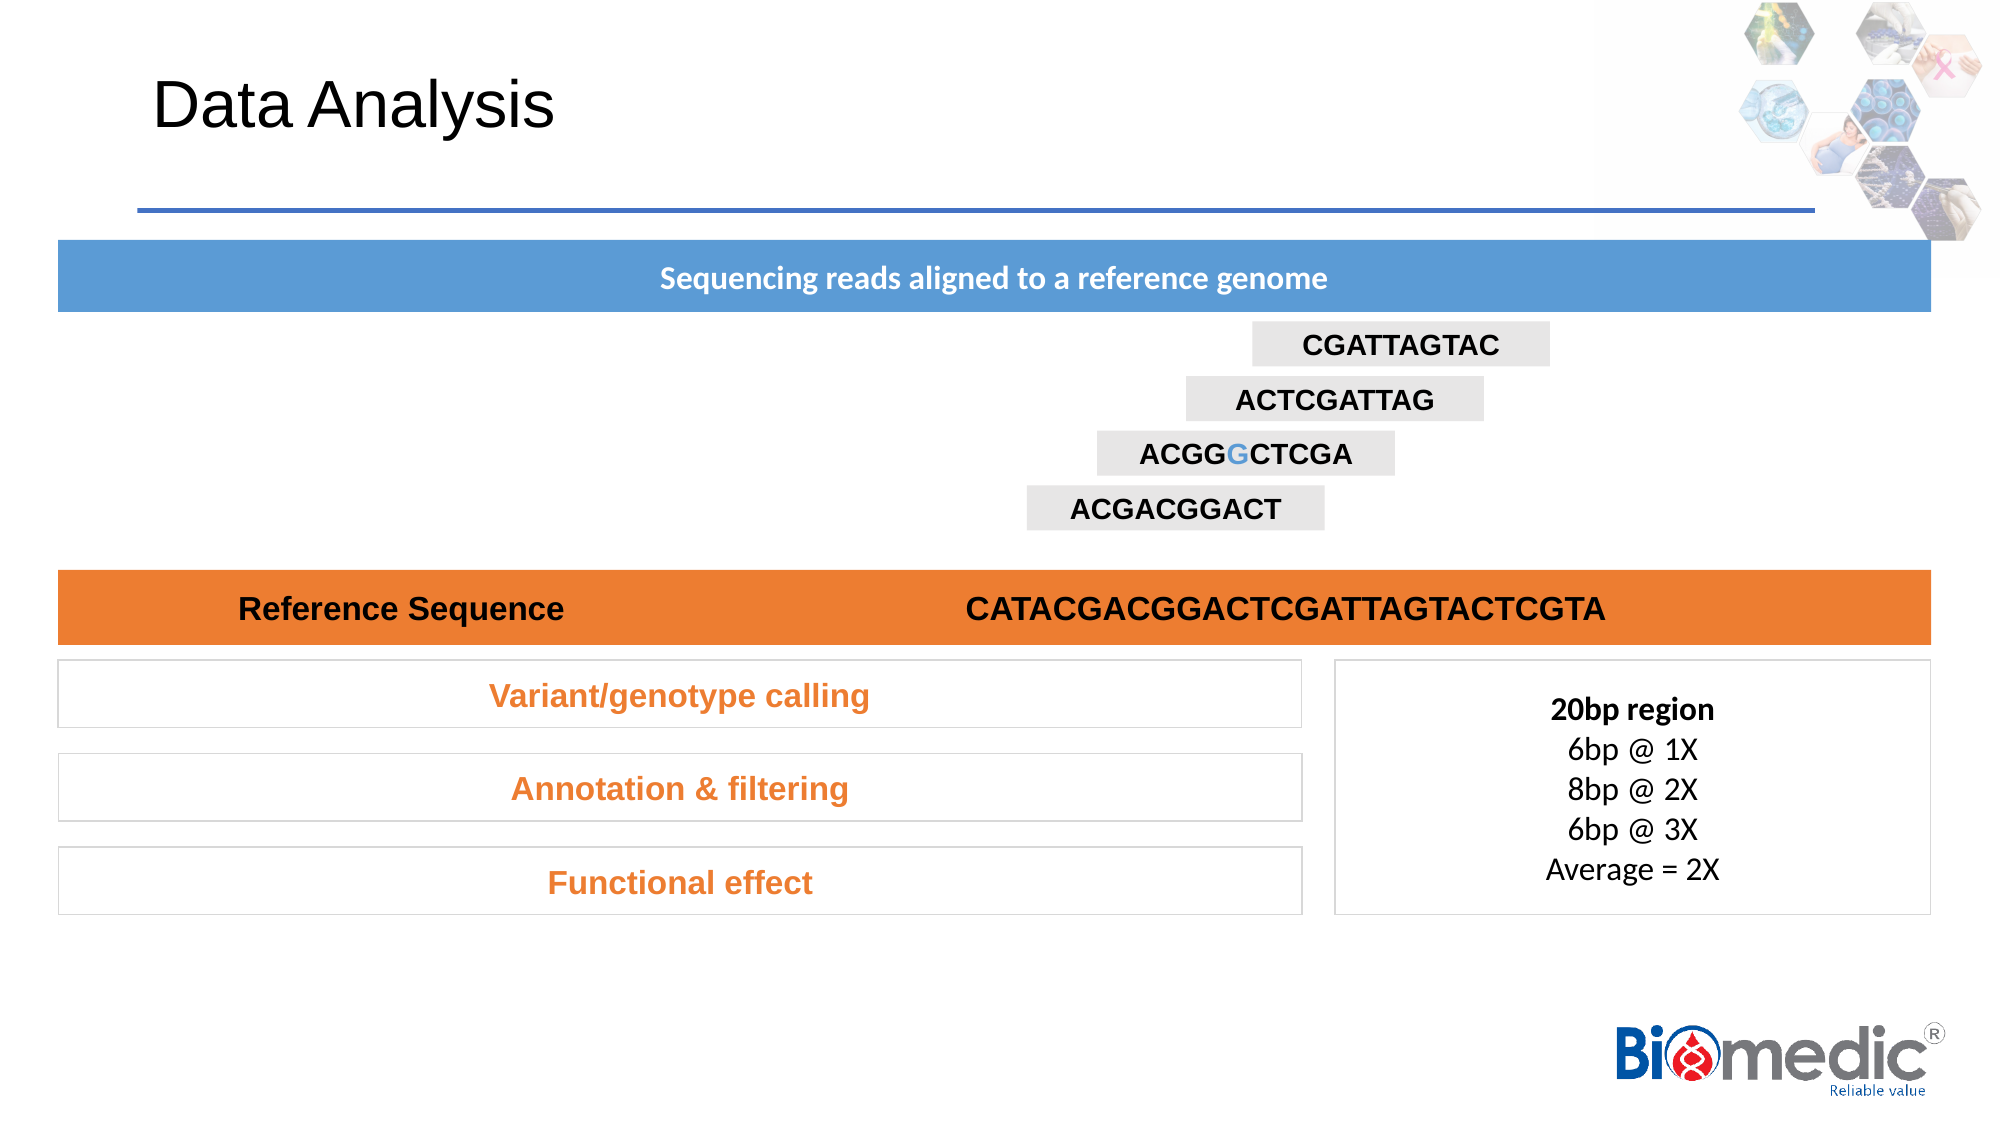

# Data Analysis
Sequencing reads aligned to a reference genome
CGATTAGTAC
ACTCGATTAG
ACGGGCTCGA
ACGACGGACT
Reference Sequence
CATACGACGGACTCGATTAGTACTCGTA
Variant/genotype calling
20bp region
6bp @ 1X
8bp @ 2X
6bp @ 3X
Average = 2X
Annotation & filtering
Functional effect